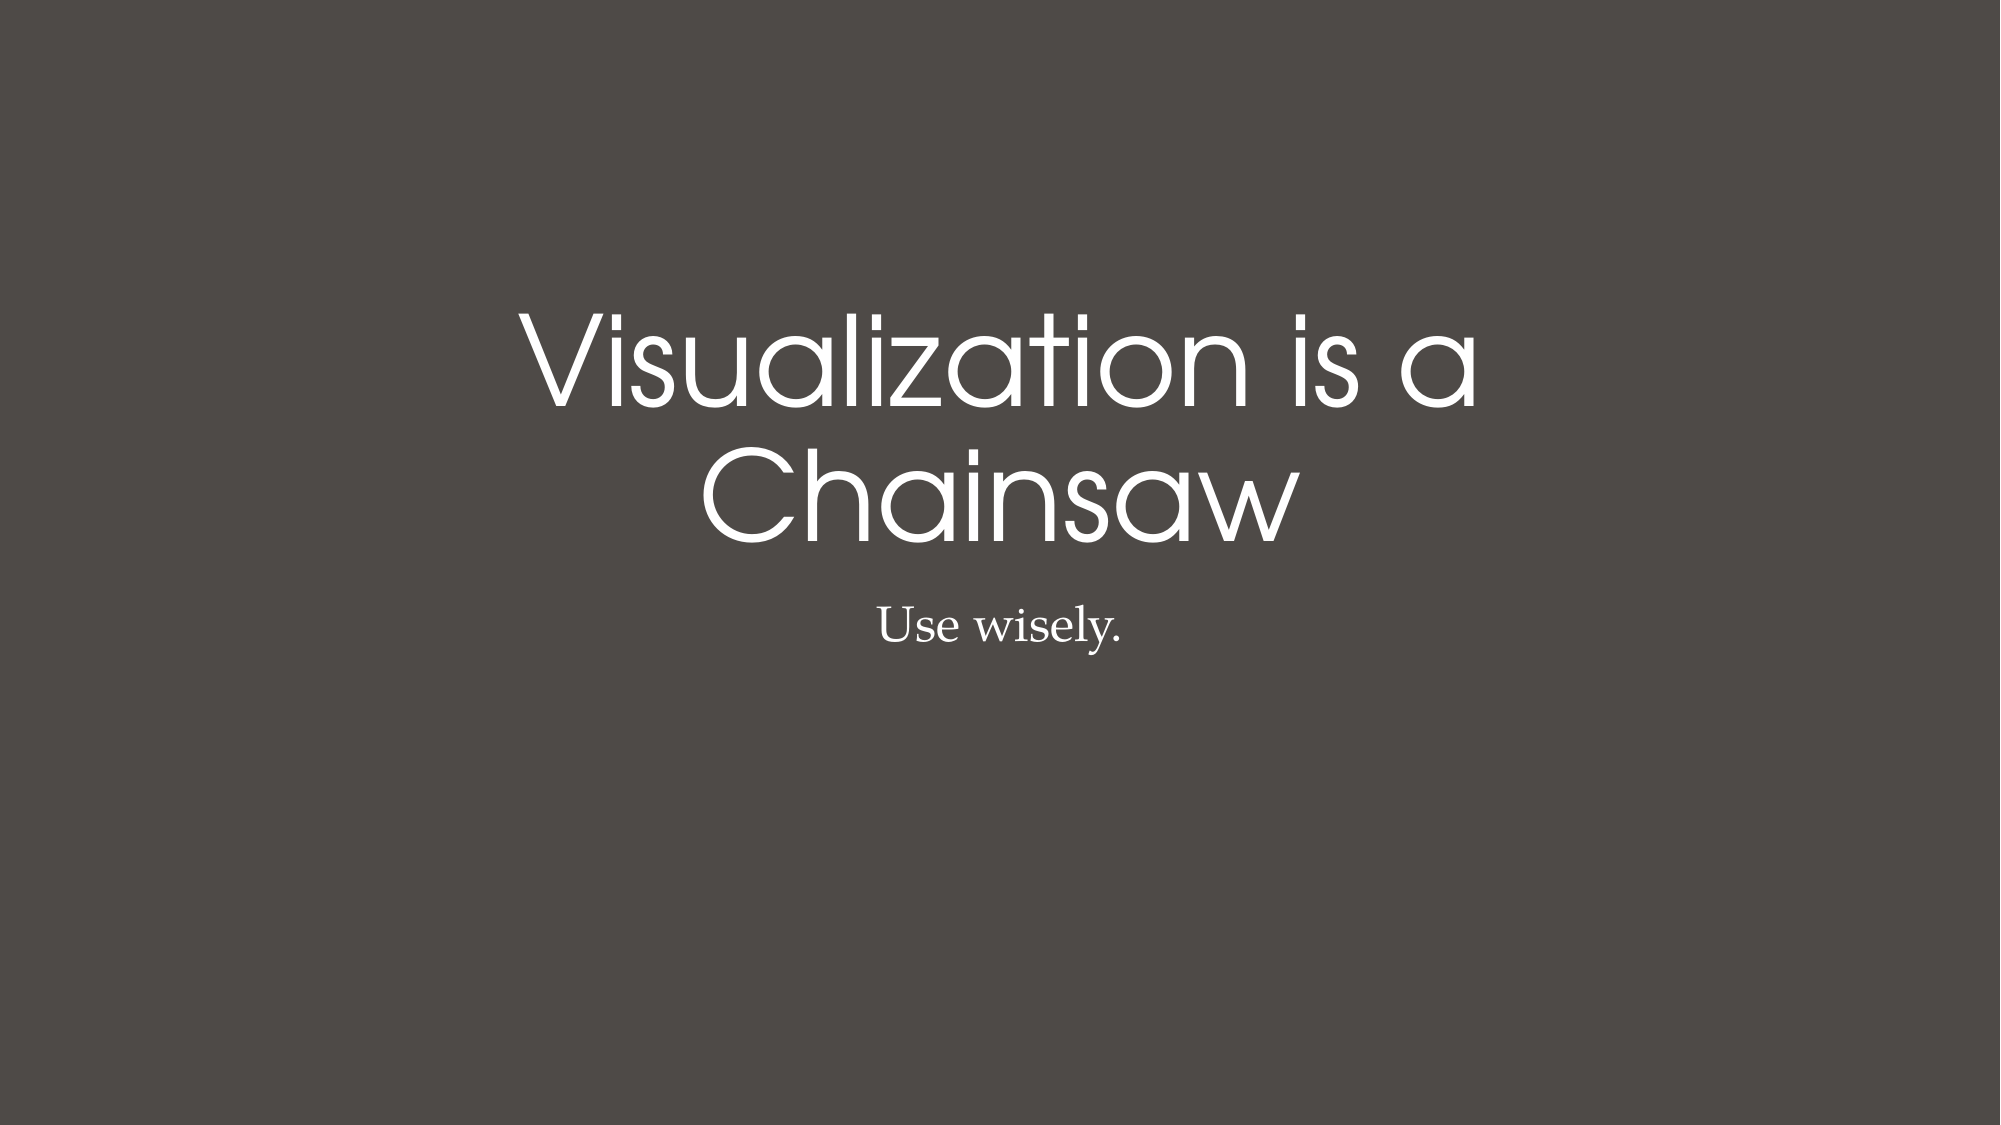

# Visualization is a Chainsaw
Use wisely.